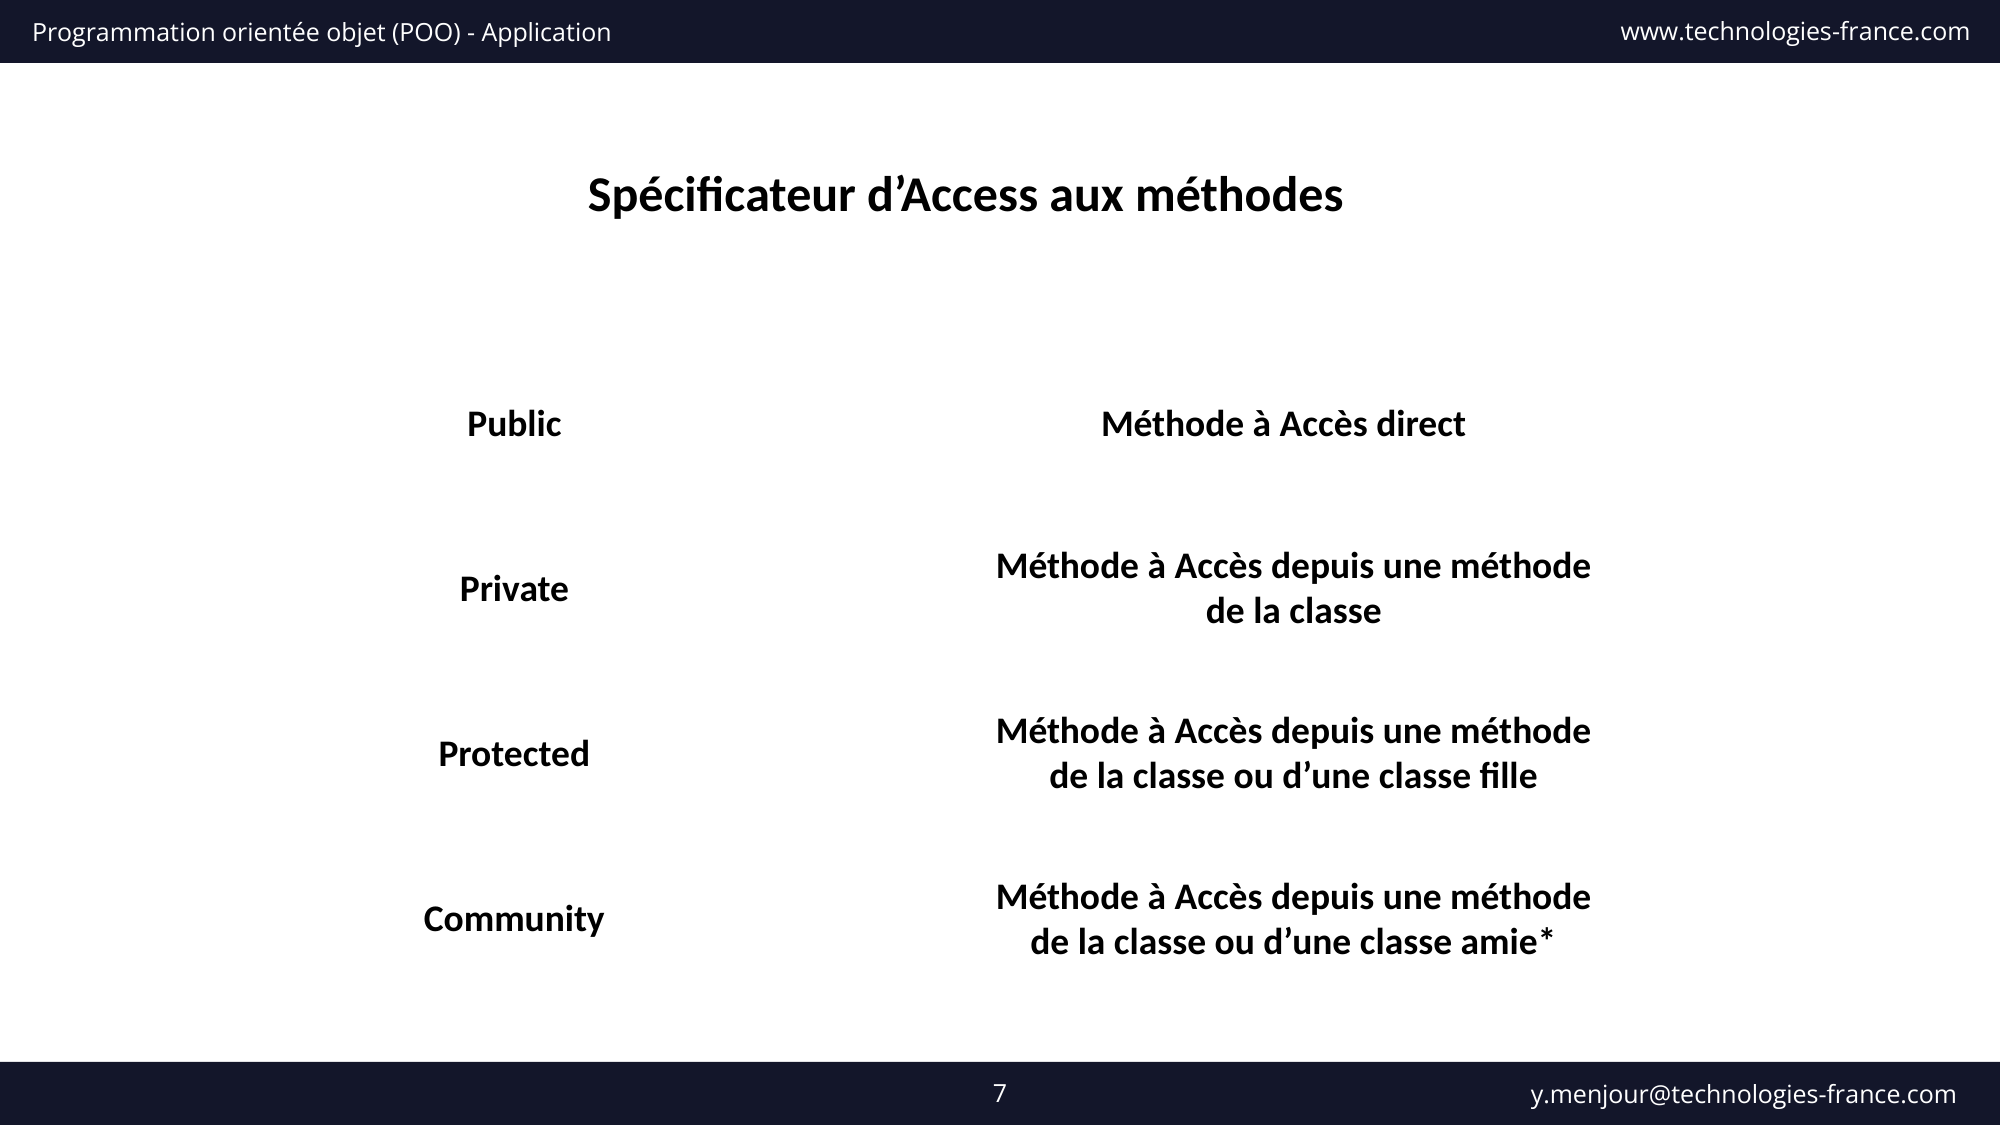

Spécificateur d’Access aux méthodes
Public
Méthode à Accès direct
Méthode à Accès depuis une méthode de la classe
Private
Méthode à Accès depuis une méthode de la classe ou d’une classe fille
Protected
Méthode à Accès depuis une méthode de la classe ou d’une classe amie*
Community